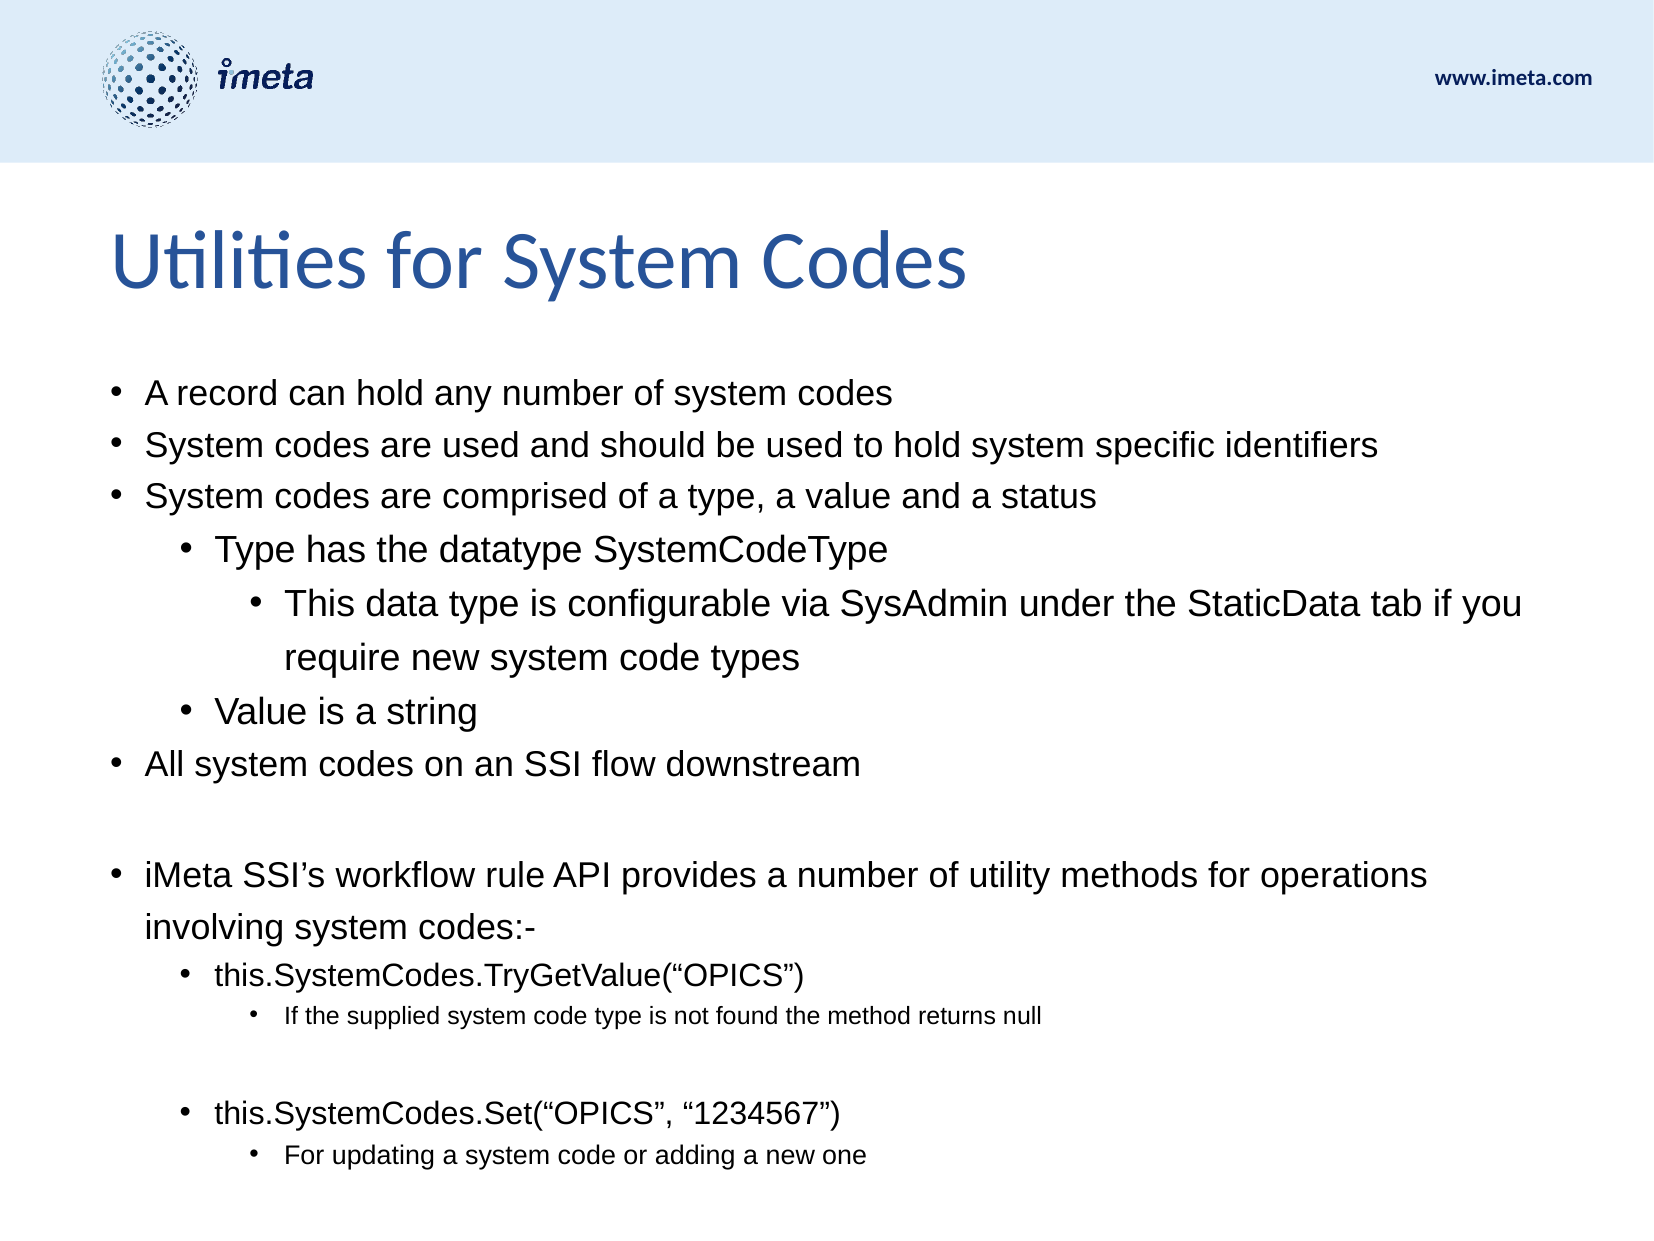

# Utilities for System Codes
A record can hold any number of system codes
System codes are used and should be used to hold system specific identifiers
System codes are comprised of a type, a value and a status
Type has the datatype SystemCodeType
This data type is configurable via SysAdmin under the StaticData tab if you require new system code types
Value is a string
All system codes on an SSI flow downstream

iMeta SSI’s workflow rule API provides a number of utility methods for operations involving system codes:-
this.SystemCodes.TryGetValue(“OPICS”)
If the supplied system code type is not found the method returns null

this.SystemCodes.Set(“OPICS”, “1234567”)
For updating a system code or adding a new one